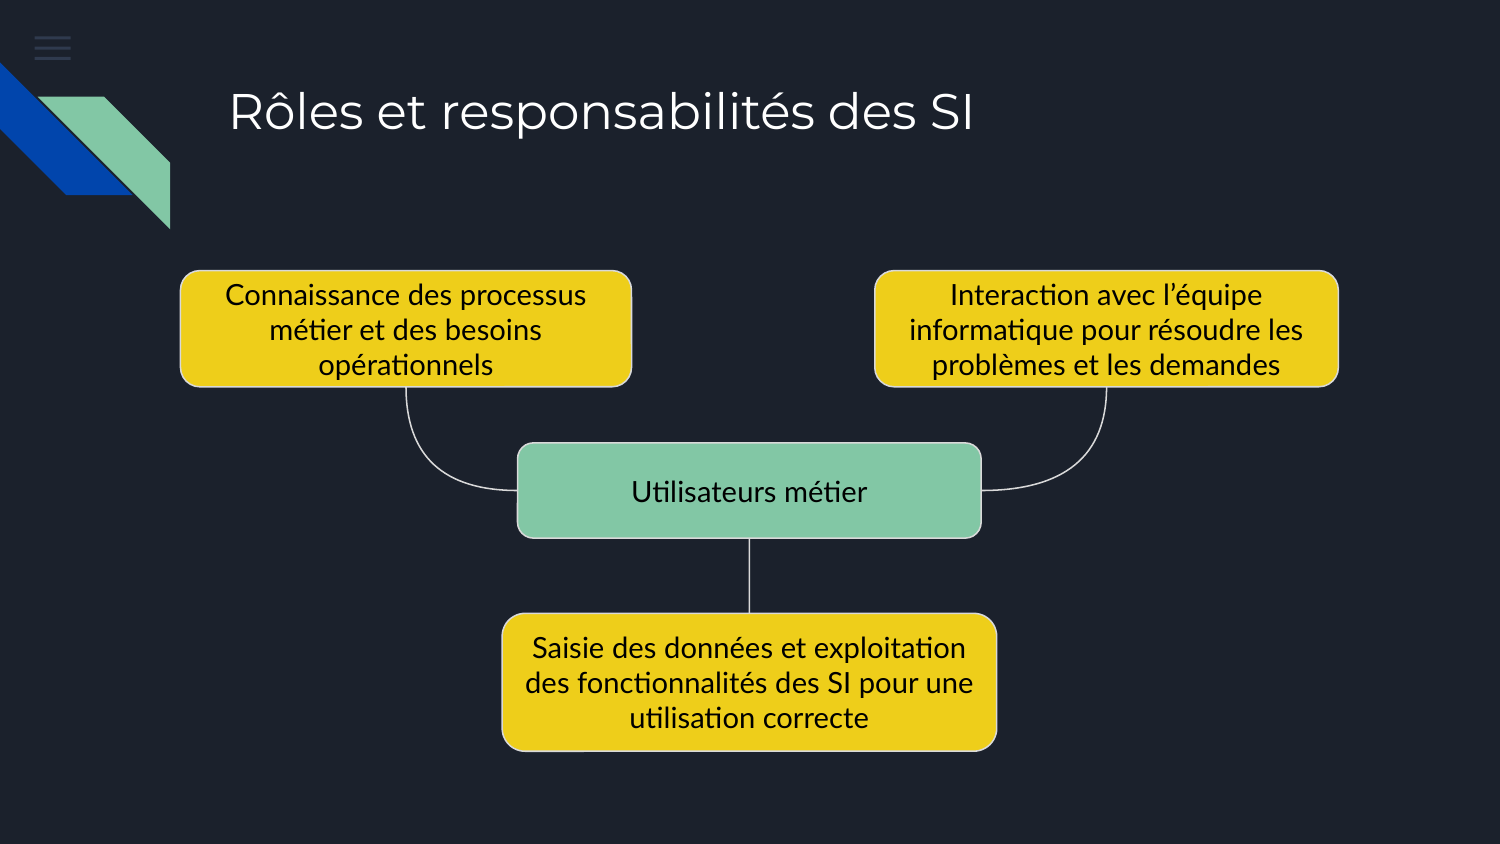

# Rôles et responsabilités des SI
Connaissance des processus métier et des besoins opérationnels
Interaction avec l’équipe informatique pour résoudre les problèmes et les demandes
Utilisateurs métier
Saisie des données et exploitation des fonctionnalités des SI pour une utilisation correcte